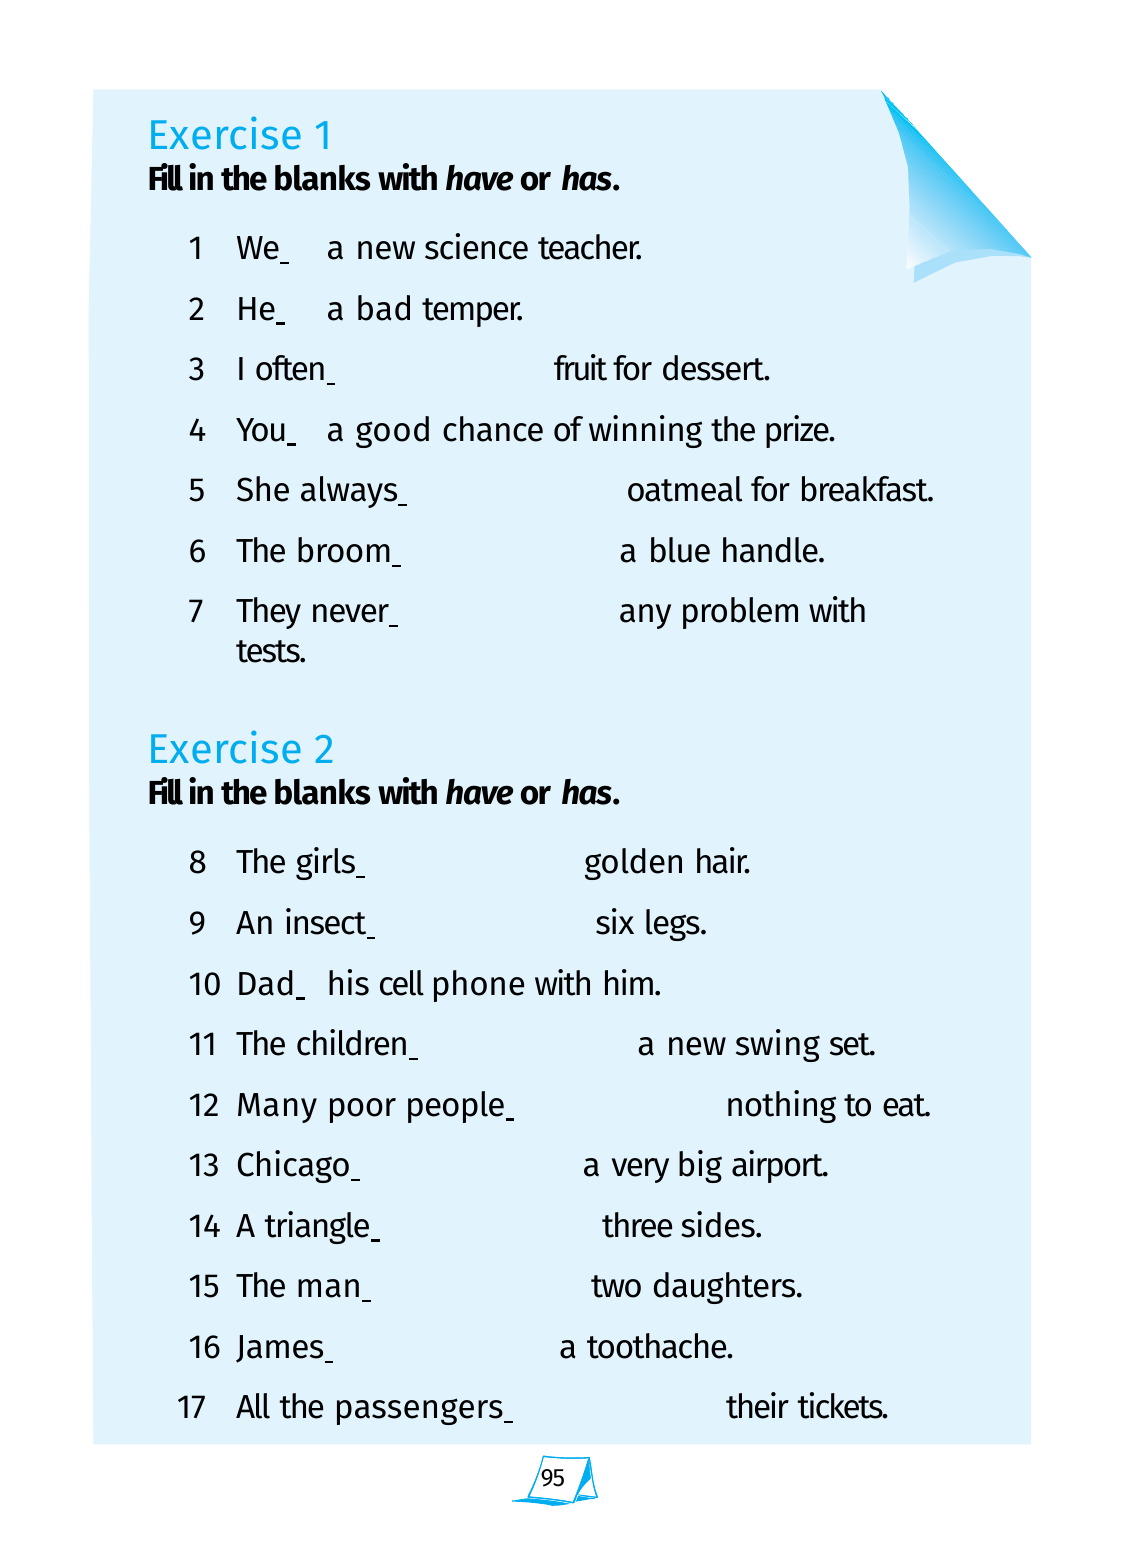

Exercise 1
Fill in the blanks with have or has.
We 	a new science teacher.
He 	a bad temper.
I often 	fruit for dessert.
You 	a good chance of winning the prize.
She always 	oatmeal for breakfast.
The broom 	a blue handle.
They never 	any problem with tests.

Exercise 2
Fill in the blanks with have or has.
The girls 	golden hair.
An insect 	six legs.
Dad 	his cell phone with him.
The children 	a new swing set.
Many poor people 	nothing to eat.
Chicago 	a very big airport.
A triangle 	three sides.
The man 	two daughters.
James 	a toothache.
All the passengers 	their tickets.
95